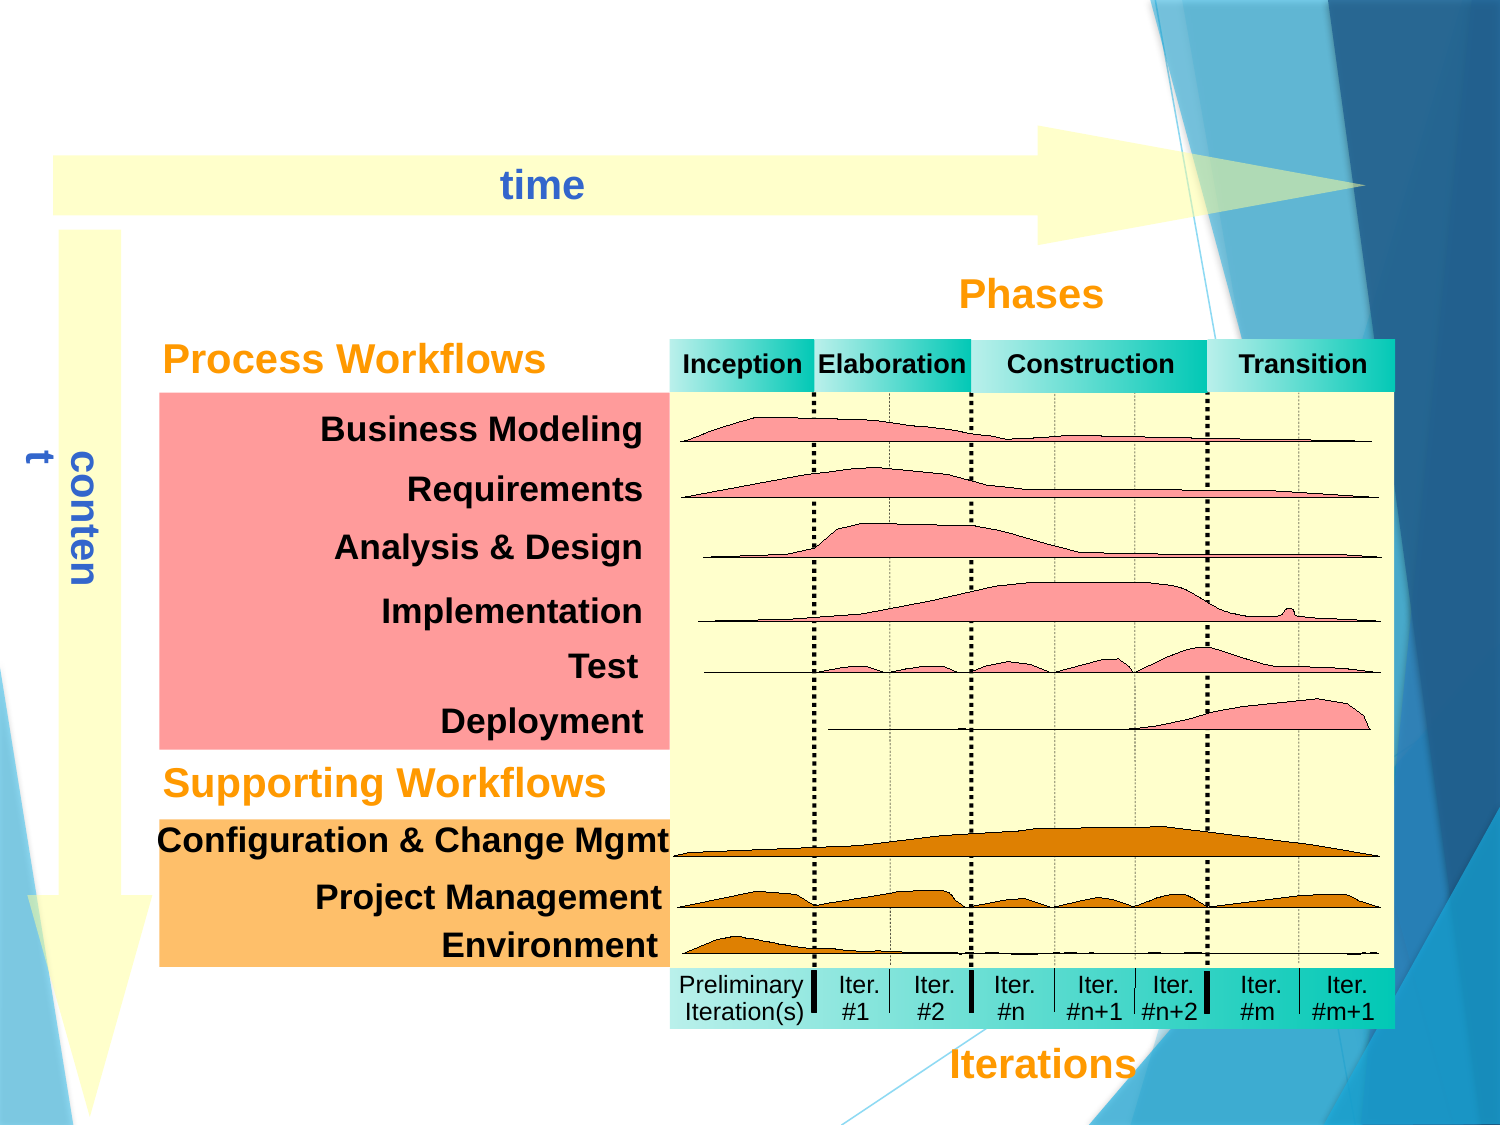

time

content
Phases

Inception
Elaboration
Construction
Transition

Preliminary
Iteration(s)
 Iter.
#1
 Iter.
#2
 Iter.
#n
 Iter.
#n+1
 Iter.
#n+2
 Iter.
#m
 Iter.
#m+1
Iterations
Process Workflows

Business Modeling
Requirements
Analysis & Design
Implementation
Test
Deployment
Supporting Workflows

Configuration & Change Mgmt
Project Management
Environment